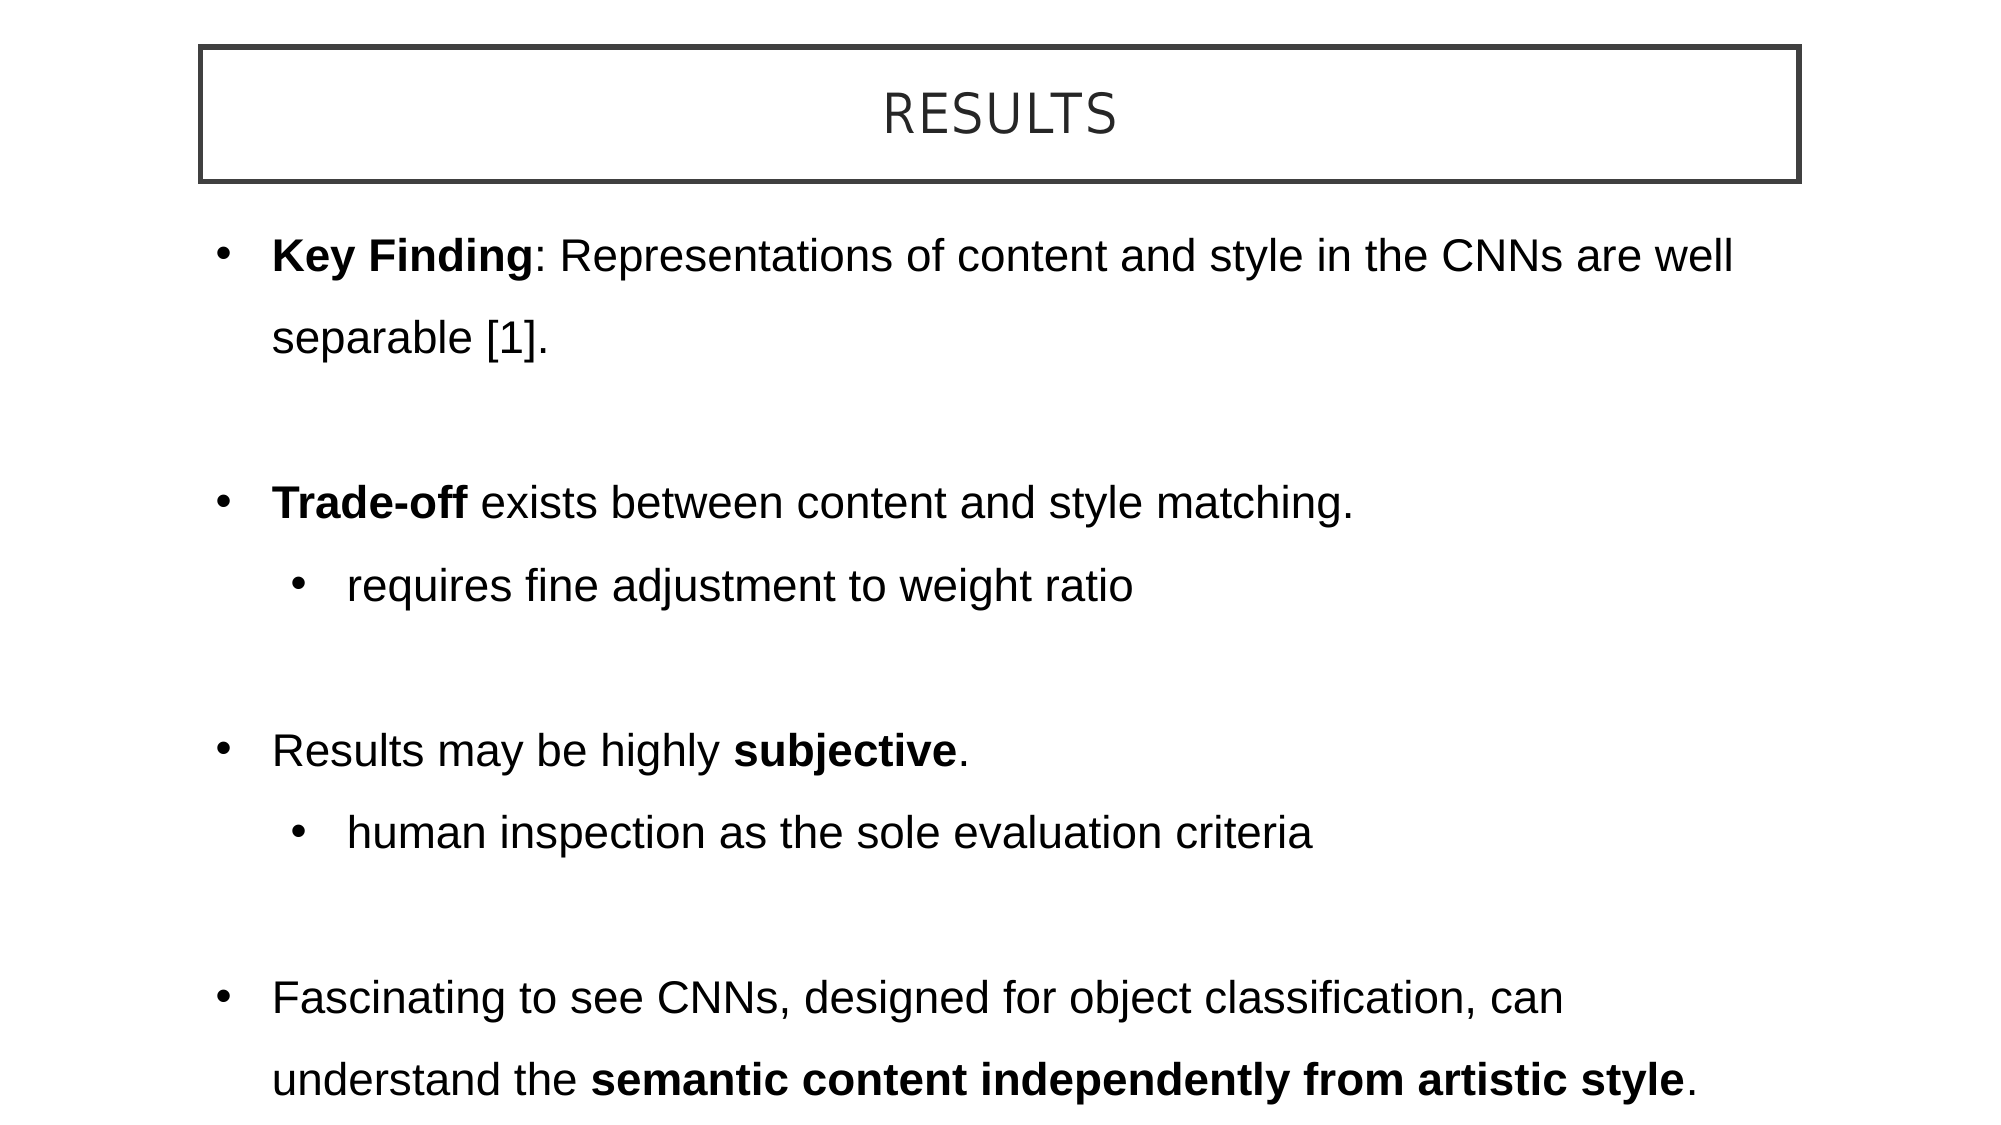

# results
Key Finding: Representations of content and style in the CNNs are well separable [1].

Trade-off exists between content and style matching.
requires fine adjustment to weight ratio

Results may be highly subjective.
human inspection as the sole evaluation criteria

Fascinating to see CNNs, designed for object classification, can understand the semantic content independently from artistic style.